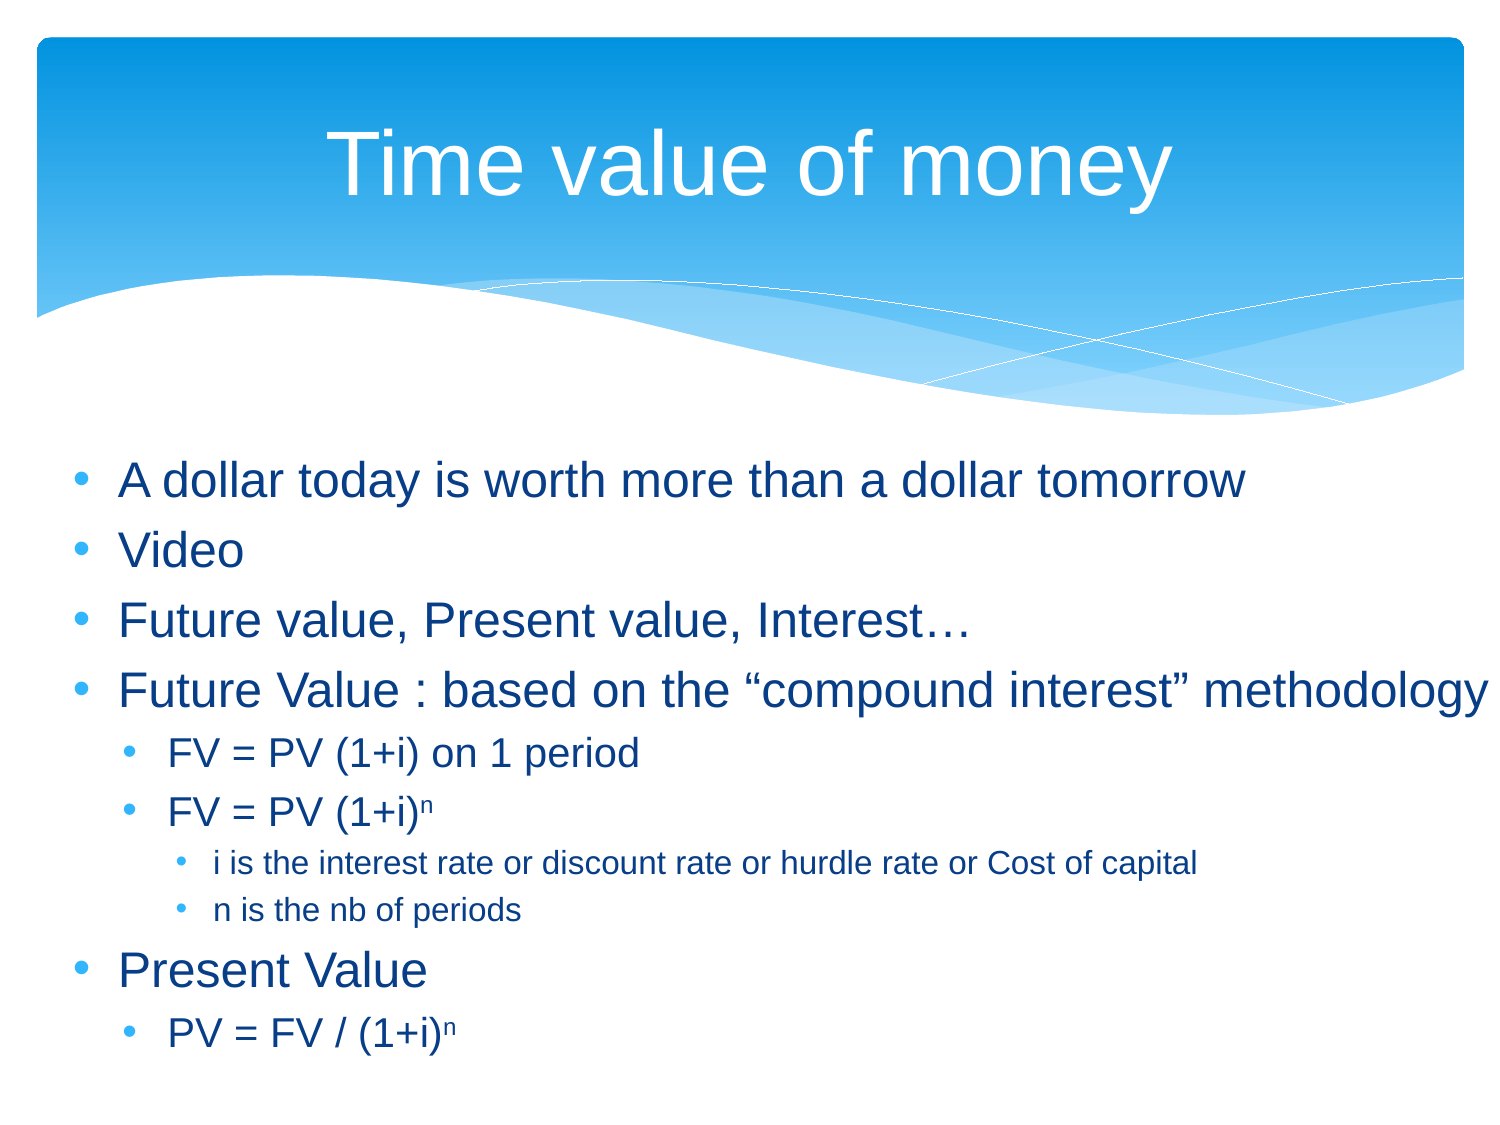

# Time value of money
A dollar today is worth more than a dollar tomorrow
Video
Future value, Present value, Interest…
Future Value : based on the “compound interest” methodology
FV = PV (1+i) on 1 period
FV = PV (1+i)n
i is the interest rate or discount rate or hurdle rate or Cost of capital
n is the nb of periods
Present Value
PV = FV / (1+i)n